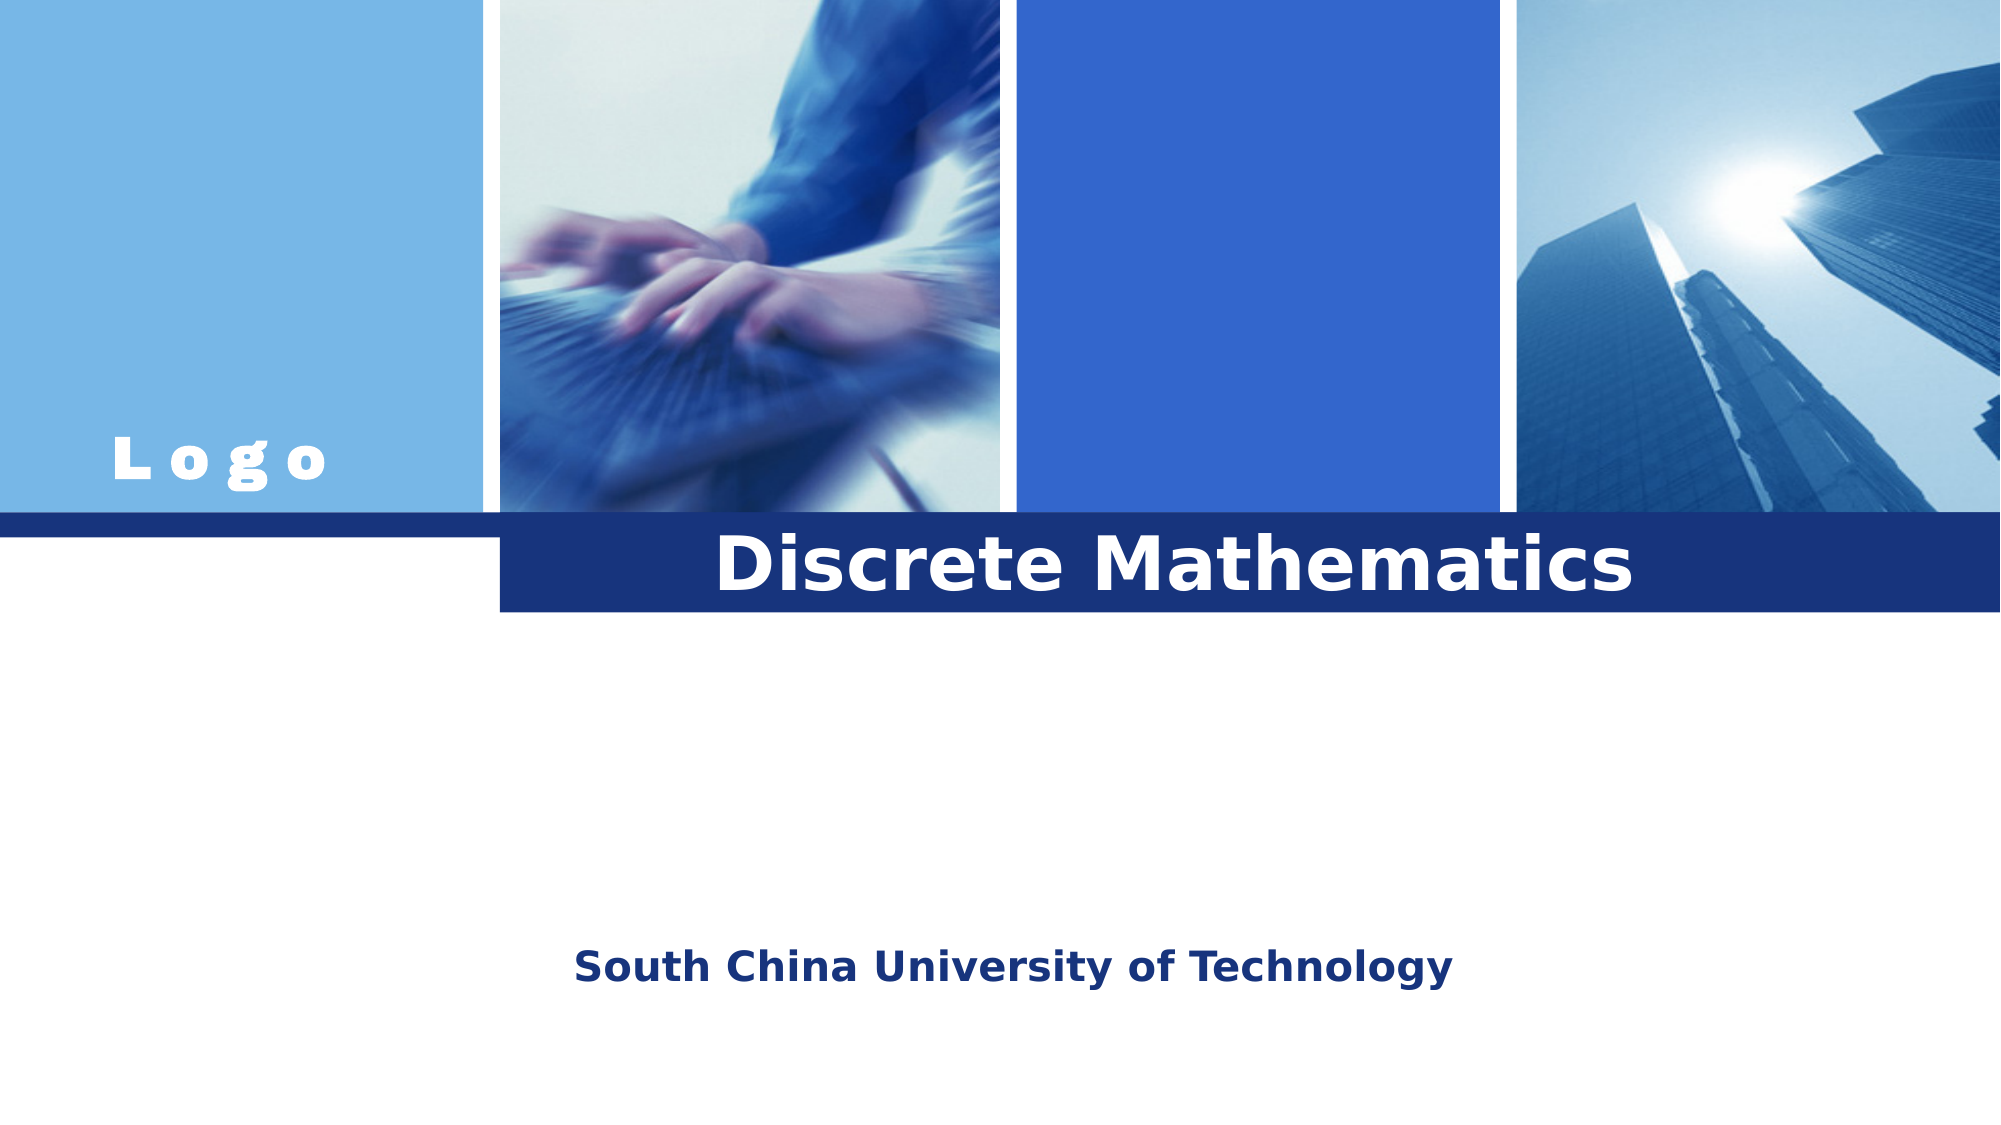

# Discrete Mathematics
South China University of Technology

1